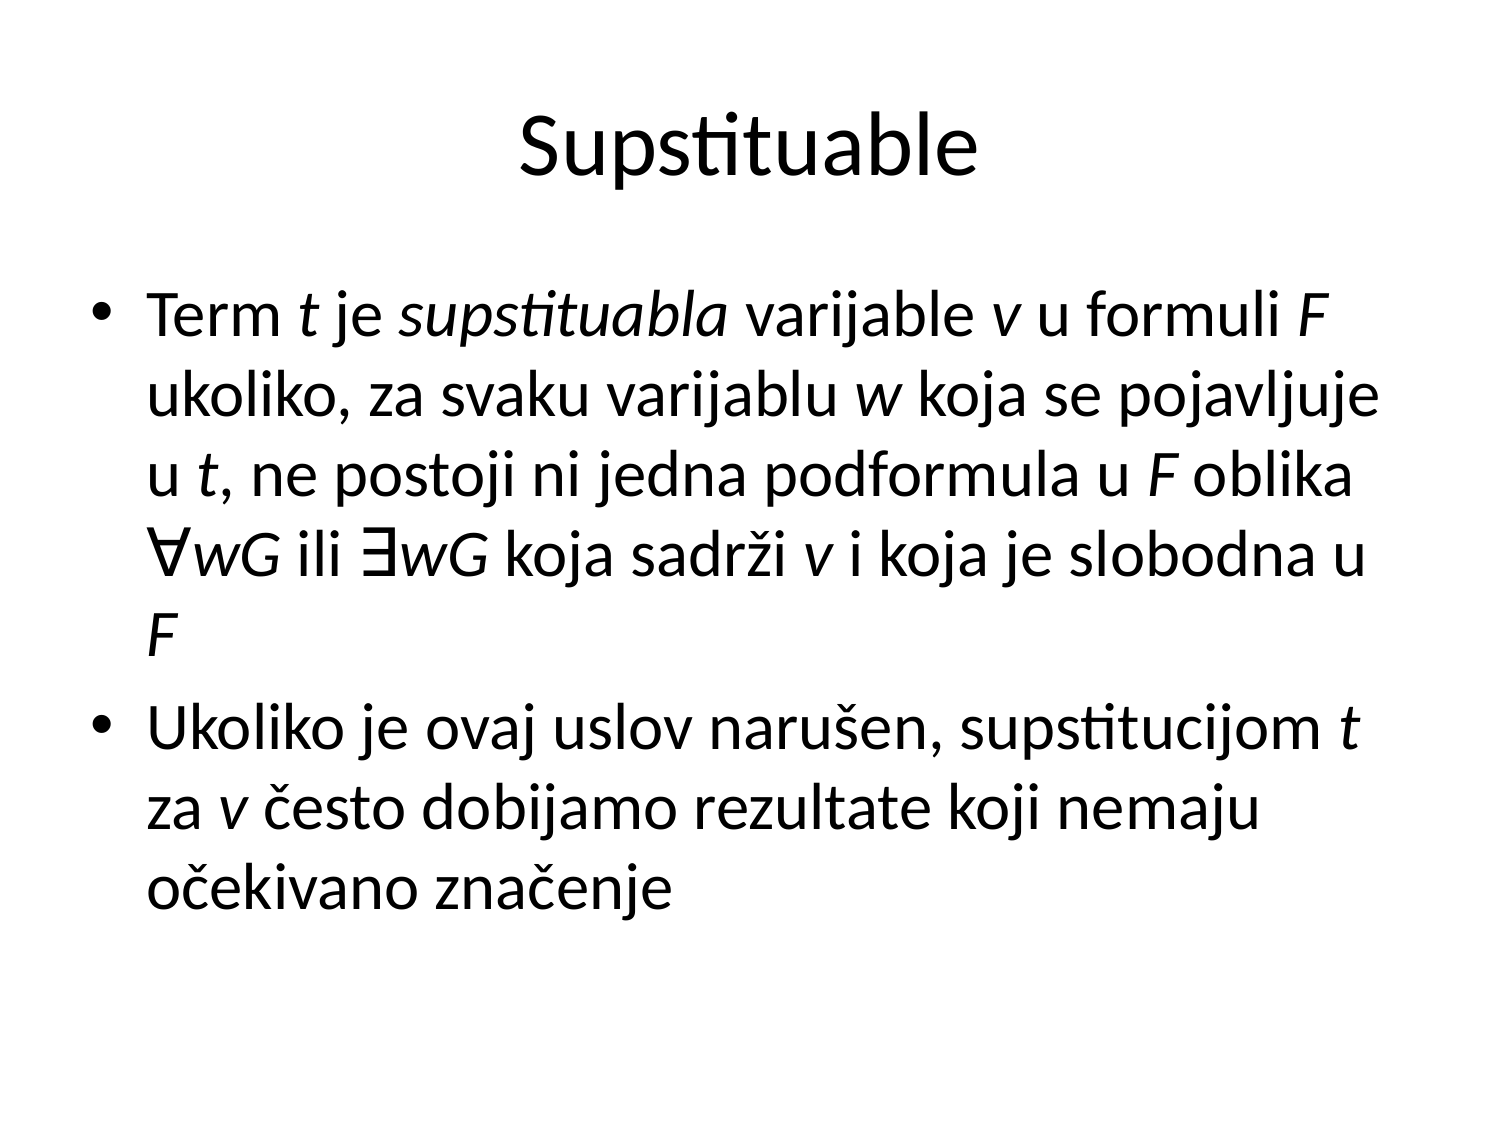

# Supstituable
Term t je supstituabla varijable v u formuli F ukoliko, za svaku varijablu w koja se pojavljuje u t, ne postoji ni jedna podformula u F oblika ∀wG ili ∃wG koja sadrži v i koja je slobodna u F
Ukoliko je ovaj uslov narušen, supstitucijom t za v često dobijamo rezultate koji nemaju očekivano značenje